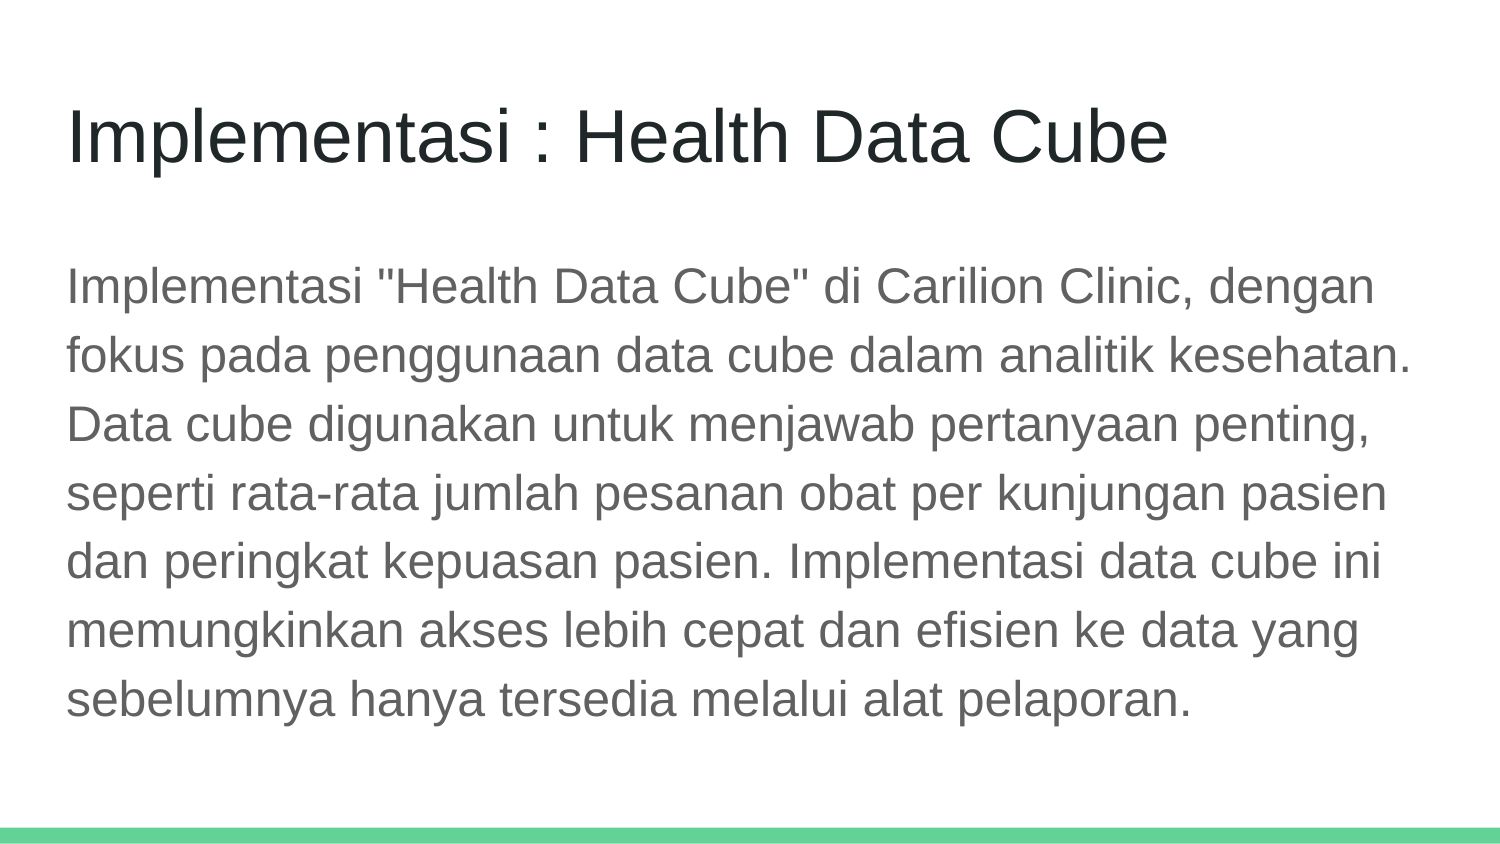

# Implementasi : Health Data Cube

Implementasi "Health Data Cube" di Carilion Clinic, dengan fokus pada penggunaan data cube dalam analitik kesehatan. Data cube digunakan untuk menjawab pertanyaan penting, seperti rata-rata jumlah pesanan obat per kunjungan pasien dan peringkat kepuasan pasien. Implementasi data cube ini memungkinkan akses lebih cepat dan efisien ke data yang sebelumnya hanya tersedia melalui alat pelaporan.